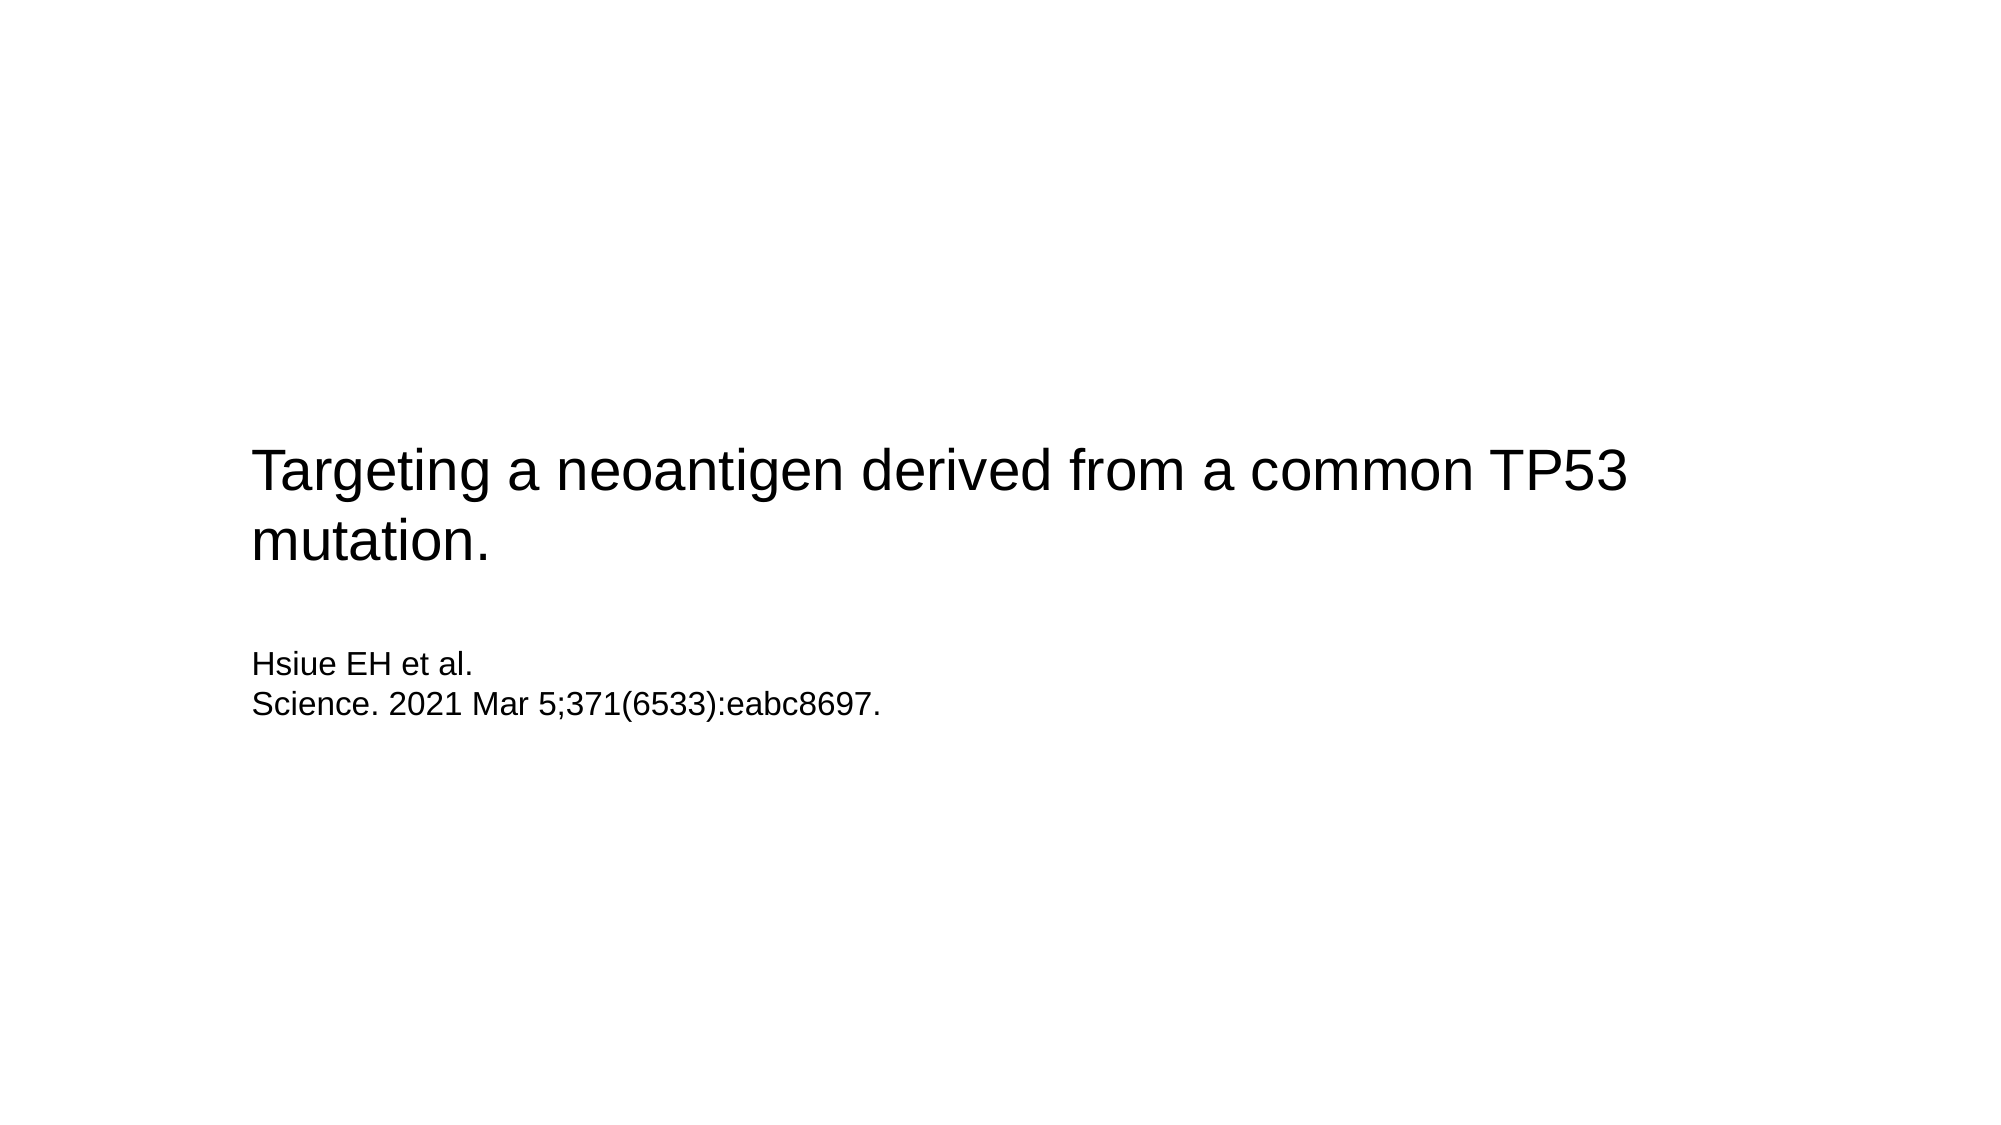

Targeting a neoantigen derived from a common TP53 mutation.

Hsiue EH et al.
Science. 2021 Mar 5;371(6533):eabc8697.